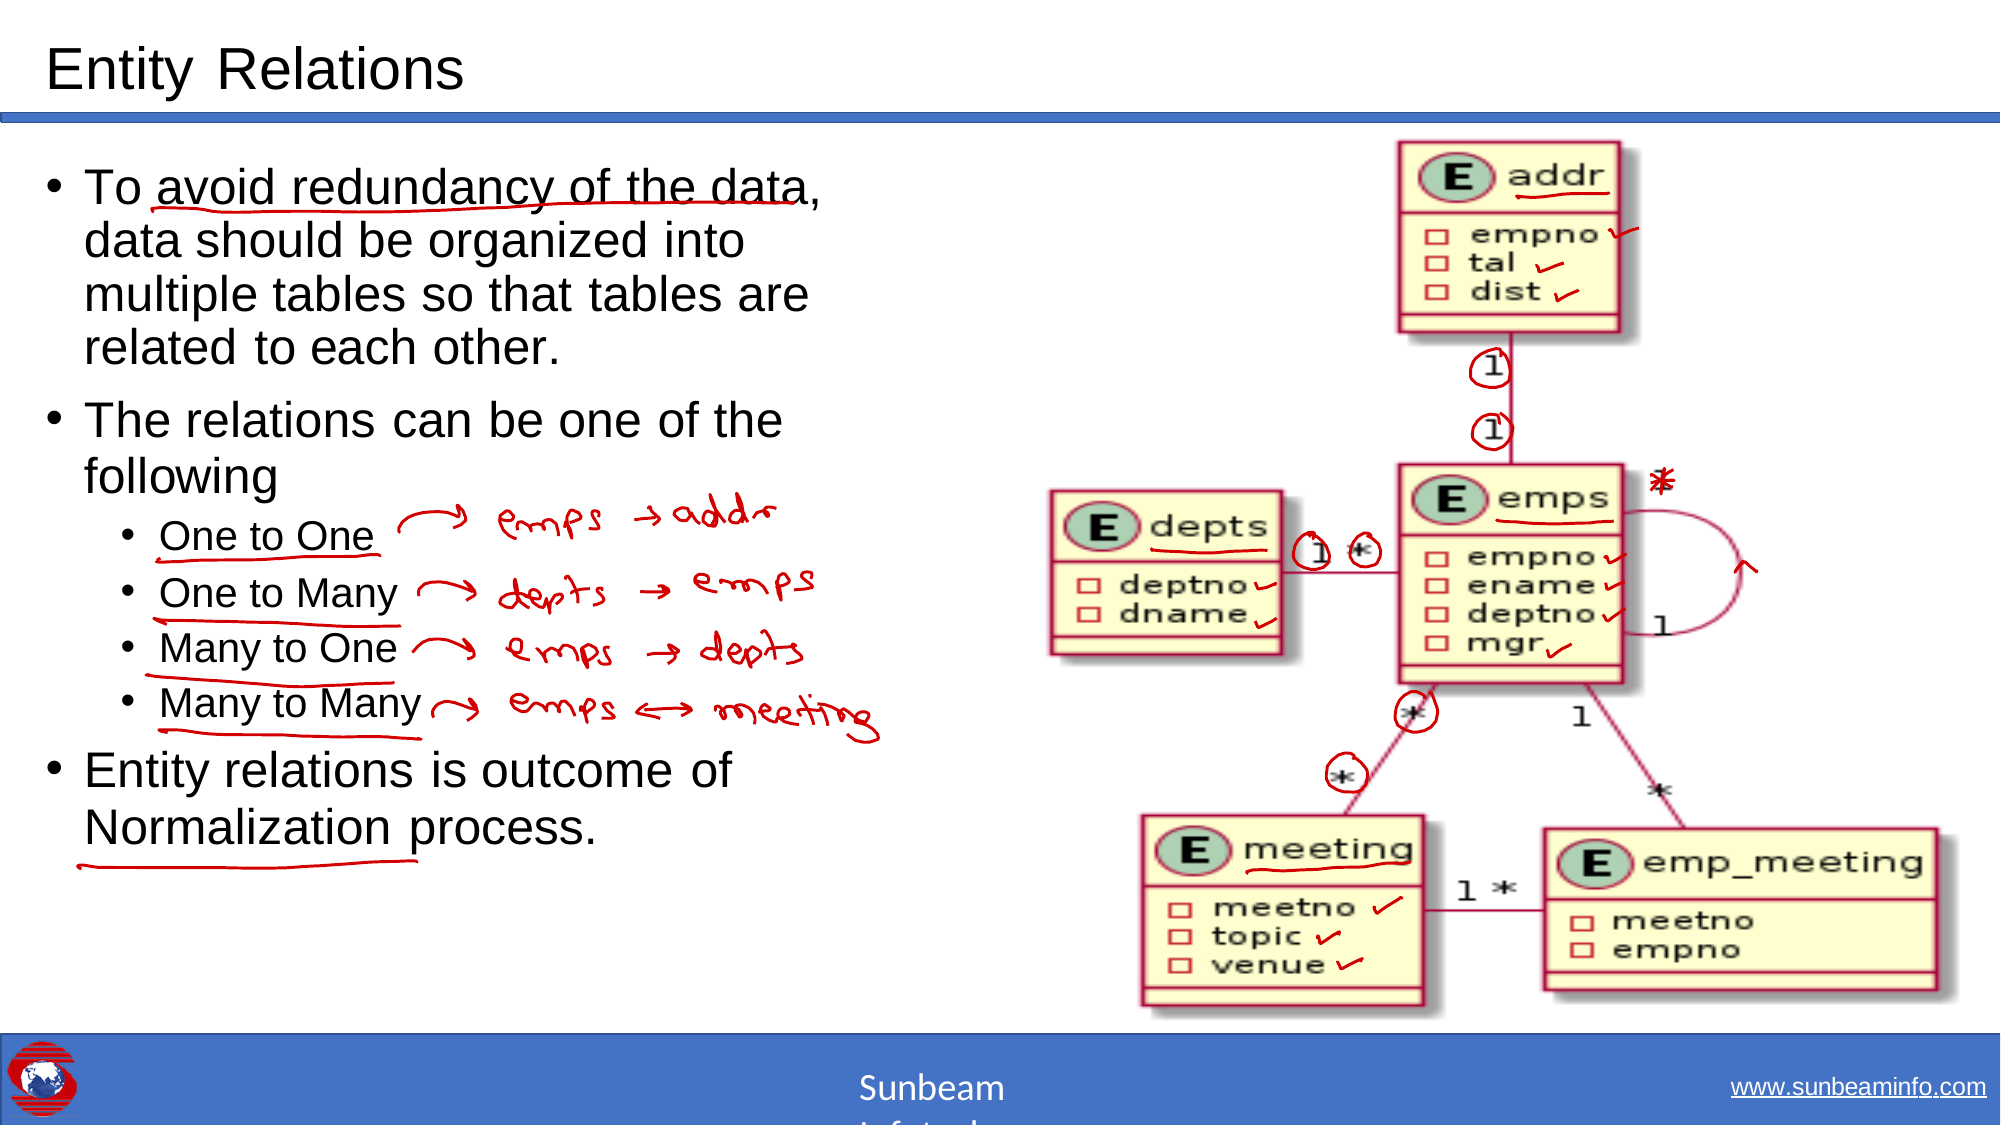

# Entity Relations

To avoid redundancy of the data, data should be organized into multiple tables so that tables are related to each other.
The relations can be one of the
following
One to One
One to Many
Many to One
Many to Many
Entity relations is outcome of
Normalization process.

Sunbeam Infotech
www.sunbeaminfo.com